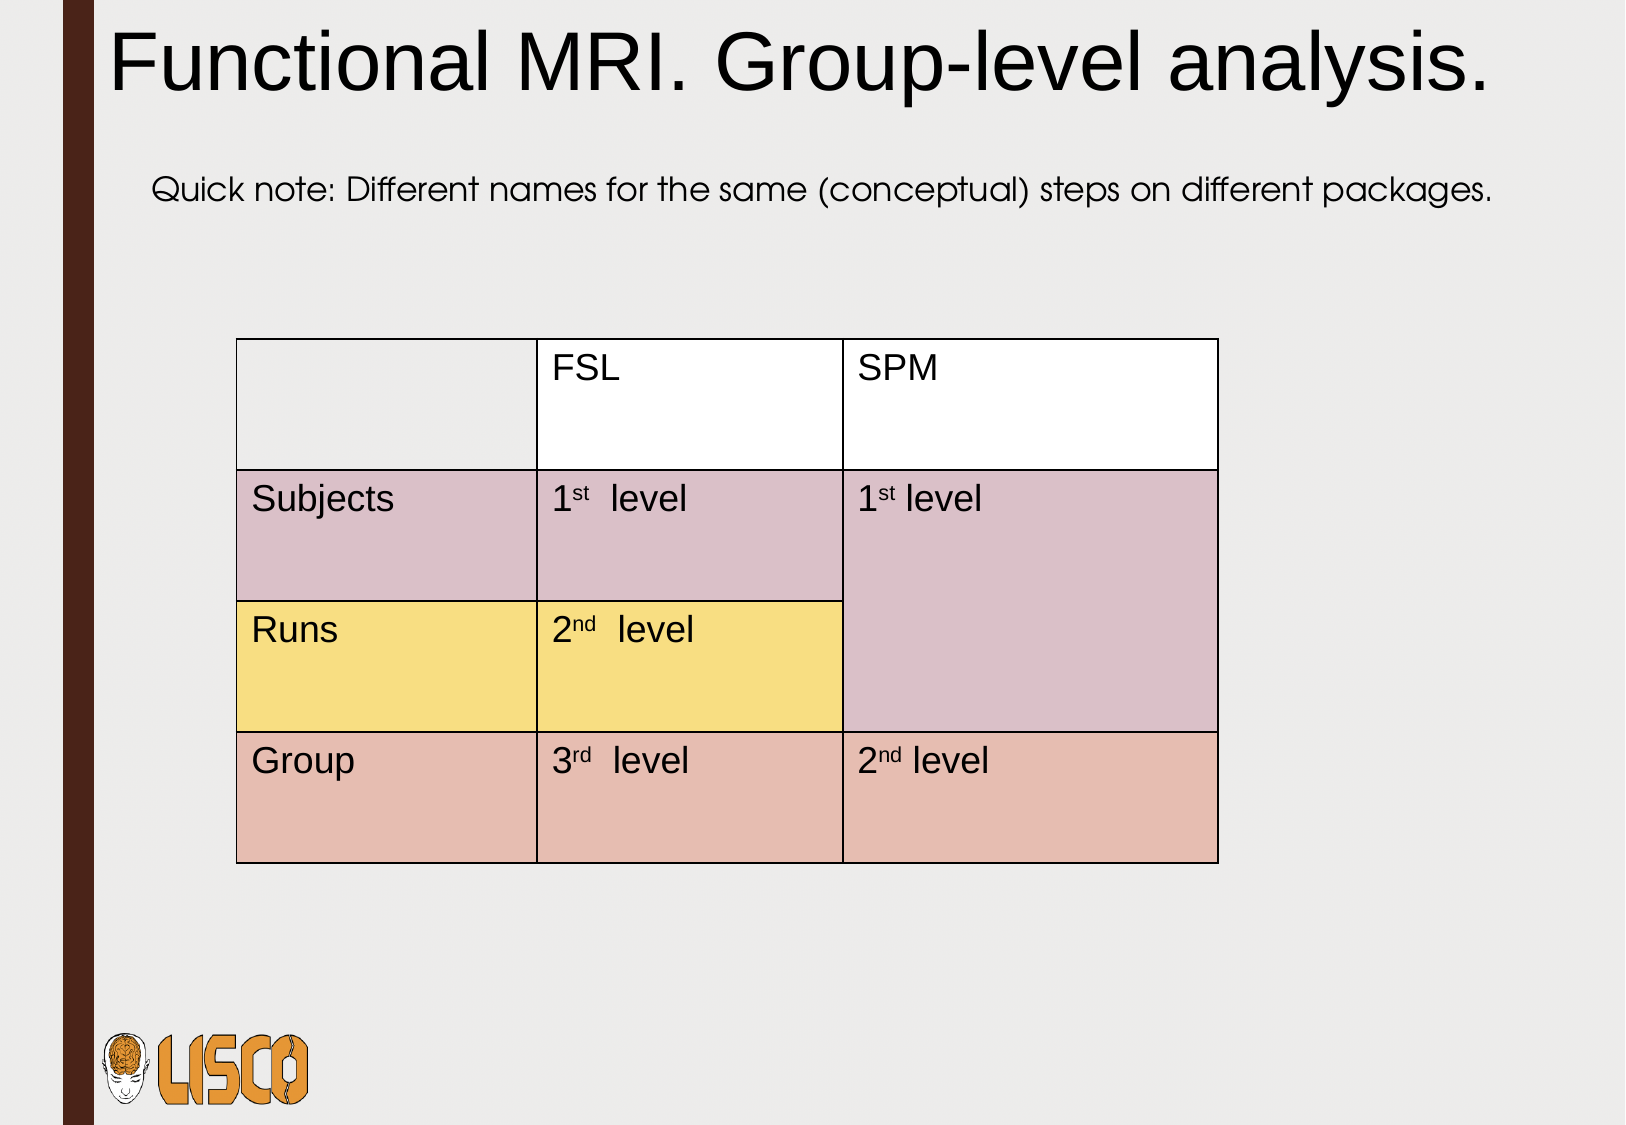

Functional MRI. Group-level analysis.

Quick note: Different names for the same (conceptual) steps on different packages.
|  | FSL | SPM |
| --- | --- | --- |
| Subjects | 1st level | 1st level |
| Runs | 2nd level |  |
| Group | 3rd level | 2nd level |